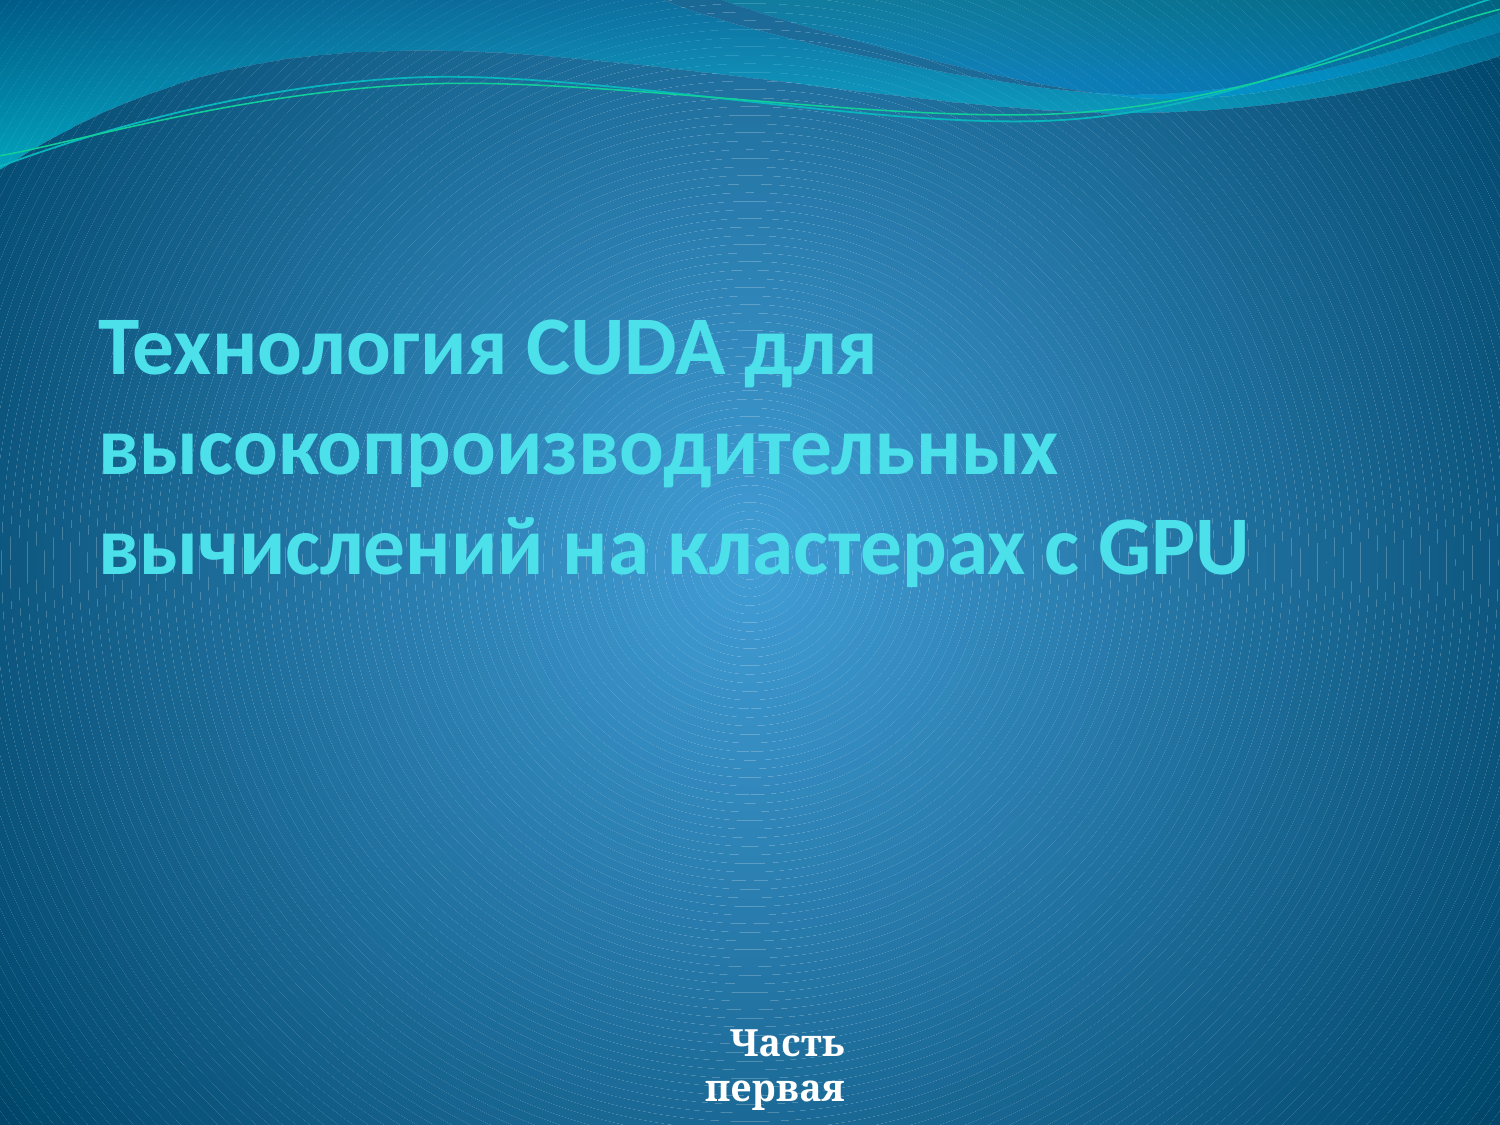

# Технология CUDA для высокопроизводительных вычислений на кластерах с GPU
Часть первая